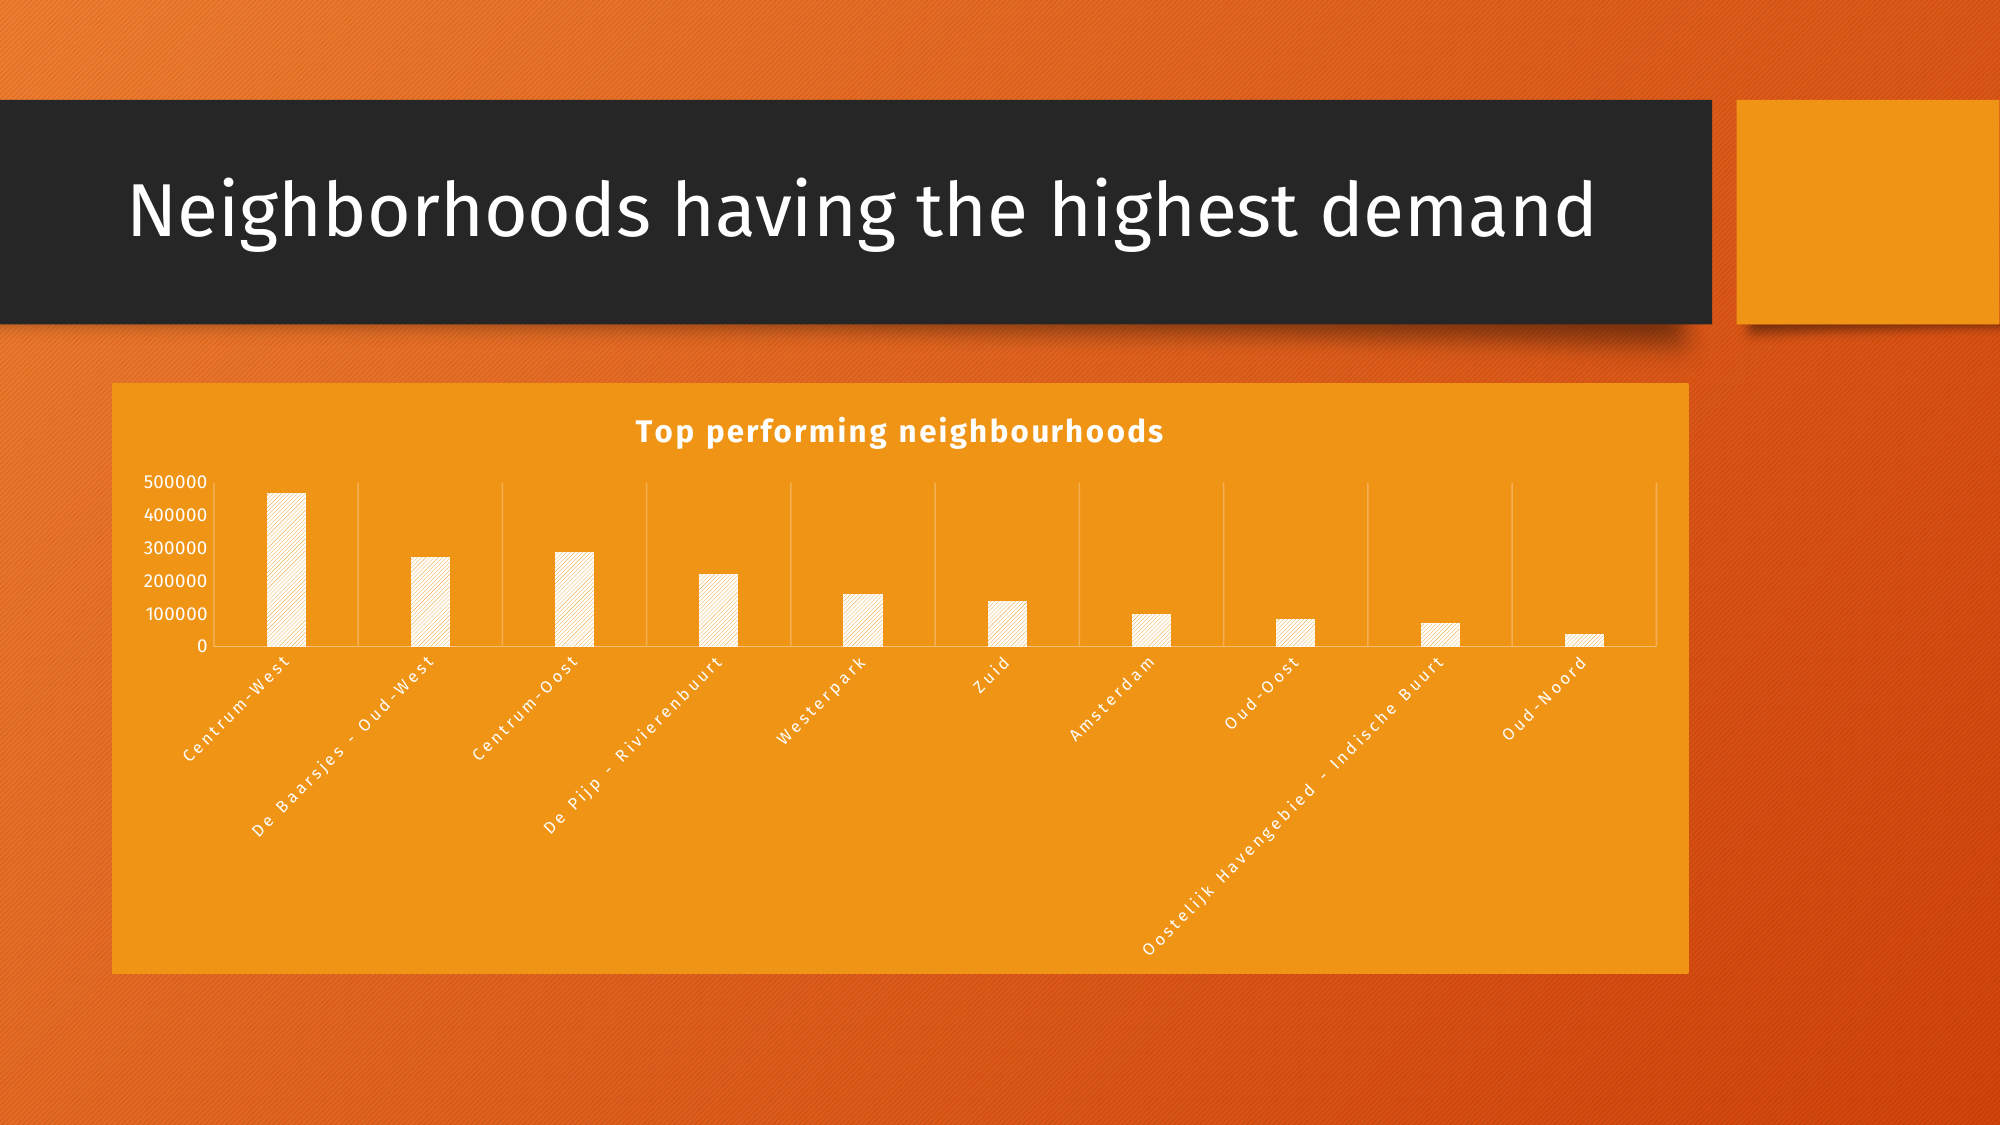

# Neighborhoods having the highest demand

### Chart: Top performing neighbourhoods

| Category |  |
|---|---|
| Centrum-West | 469507.0 |
| De Baarsjes - Oud-West | 273598.0 |
| Centrum-Oost | 288173.0 |
| De Pijp - Rivierenbuurt | 221670.0 |
| Westerpark | 160134.0 |
| Zuid | 139268.0 |
| Amsterdam | 98590.0 |
| Oud-Oost | 84558.0 |
| Oostelijk Havengebied - Indische Buurt | 70258.0 |
| Oud-Noord | 38381.0 |